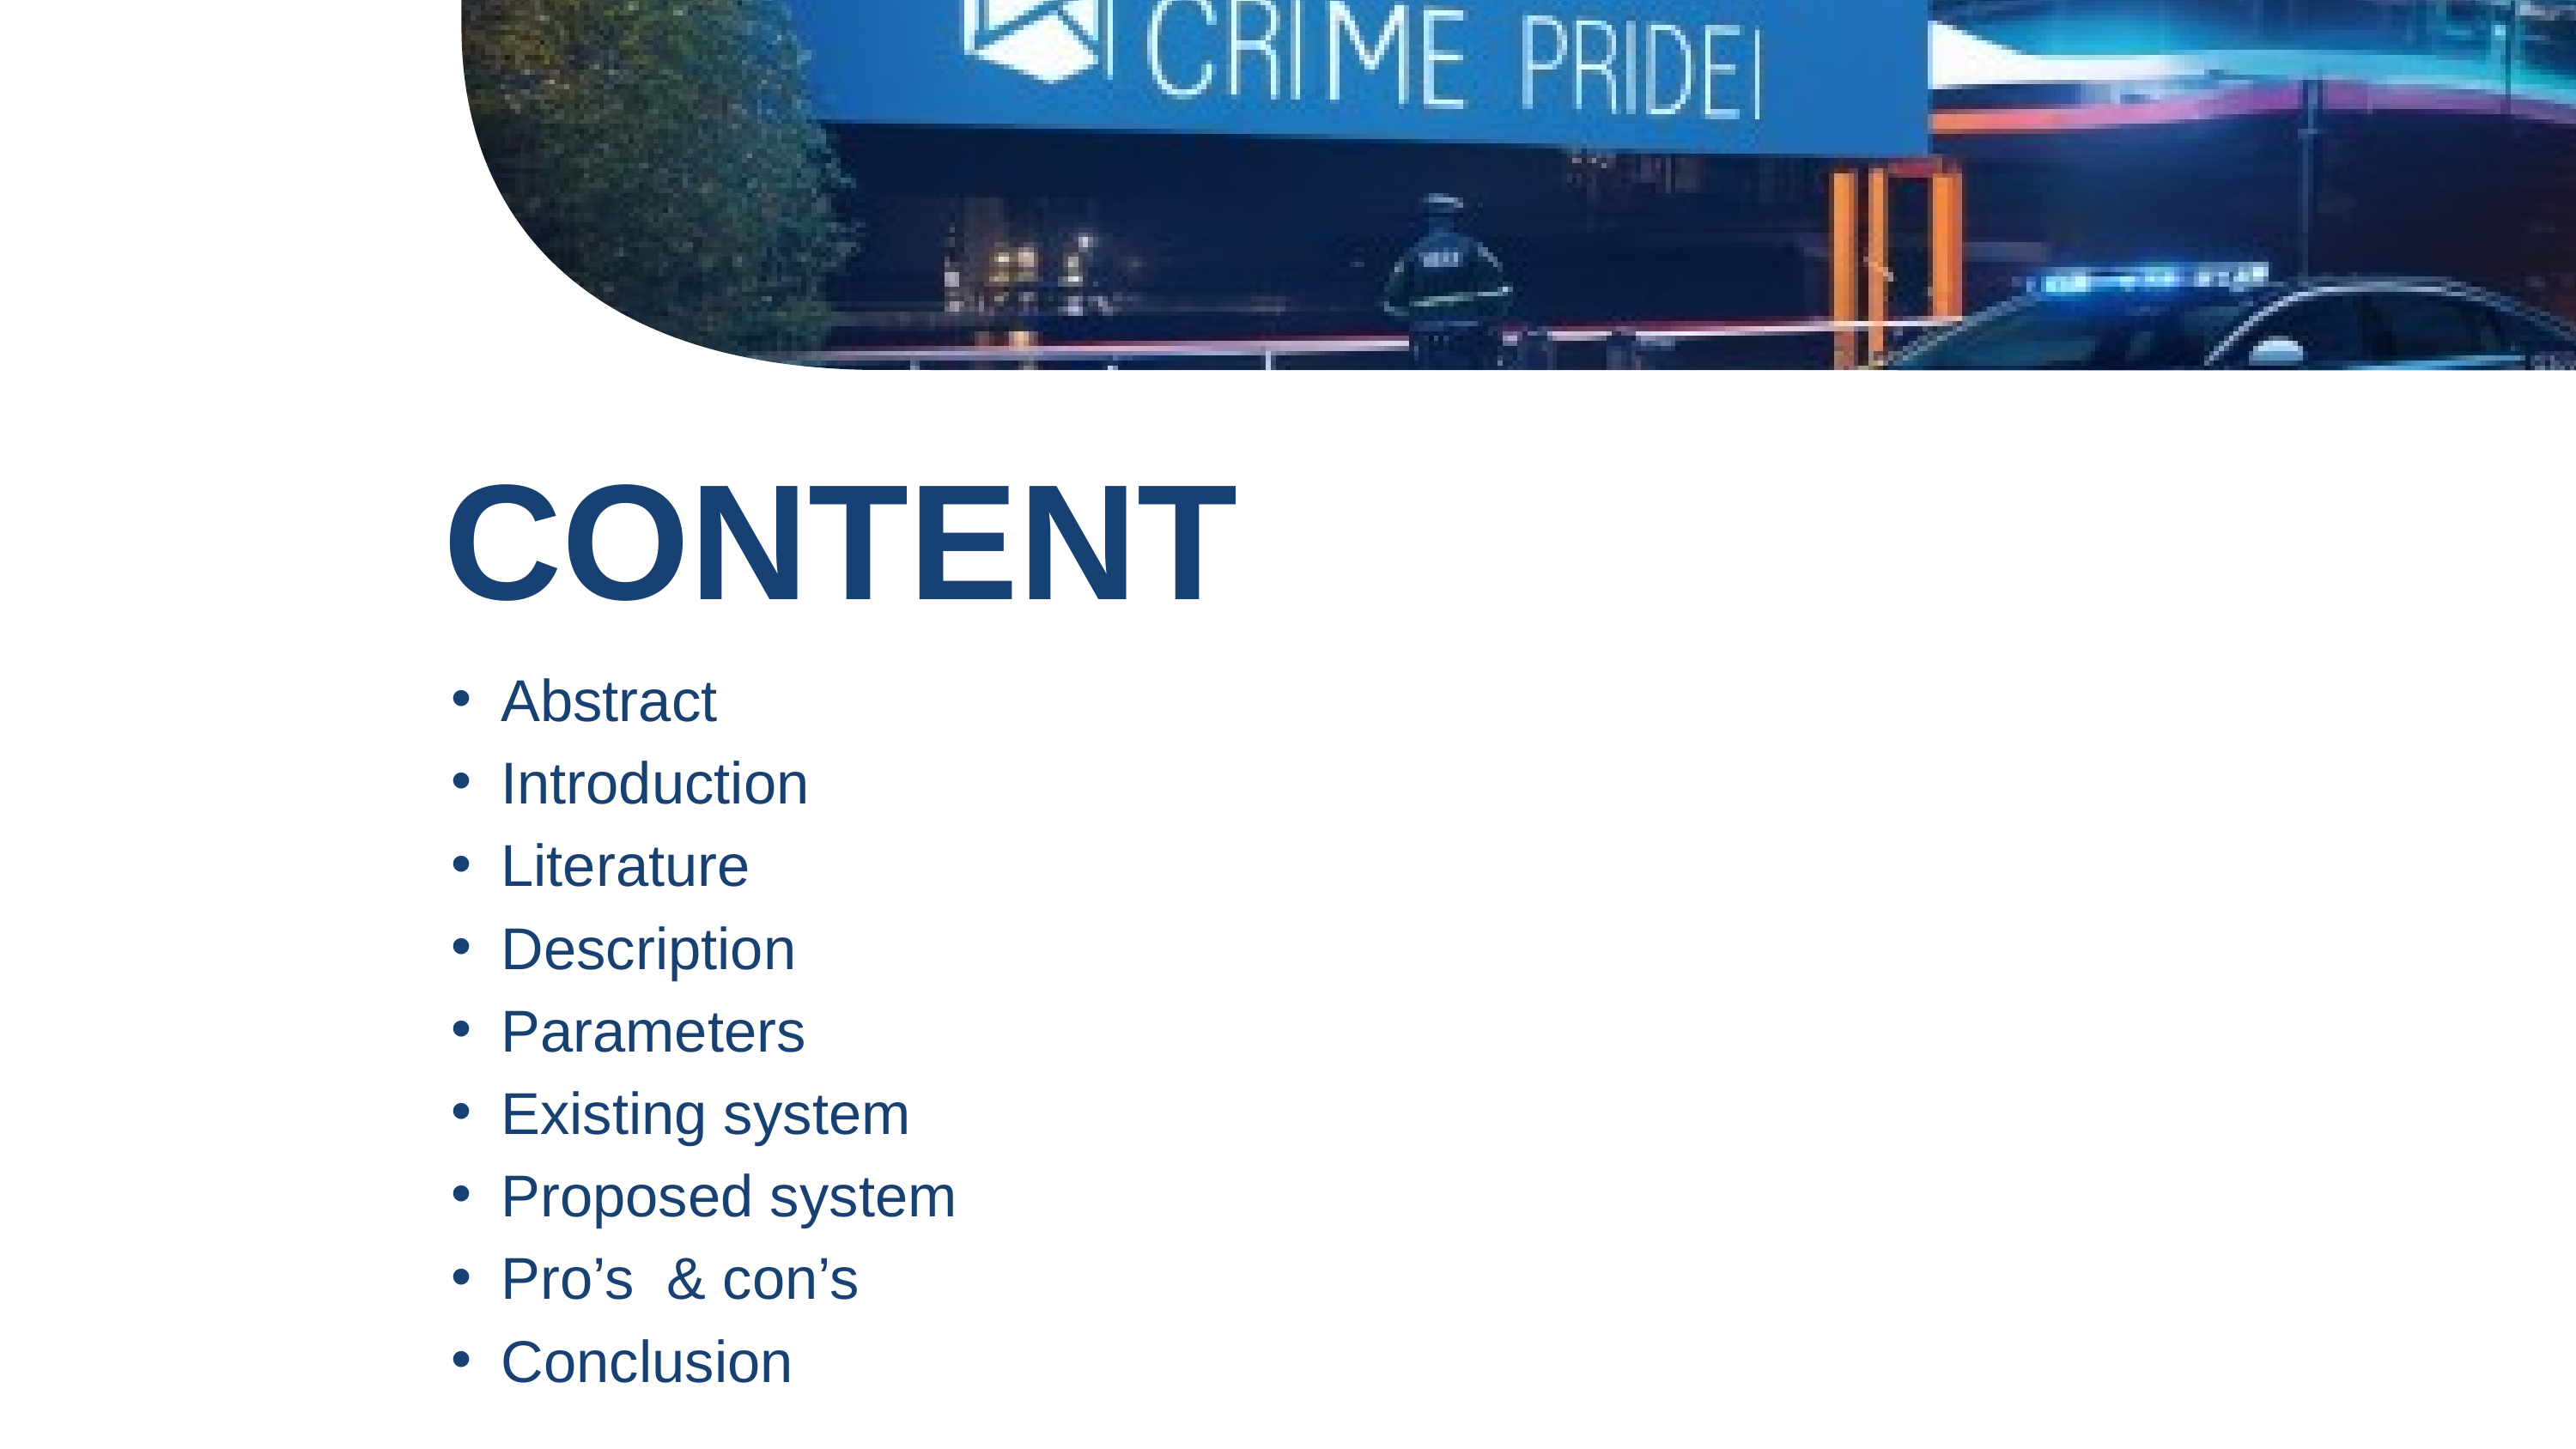

CONTENT

Abstract
Introduction
Literature
Description
Parameters
Existing system
Proposed system
Pro’s  & con’s
Conclusion